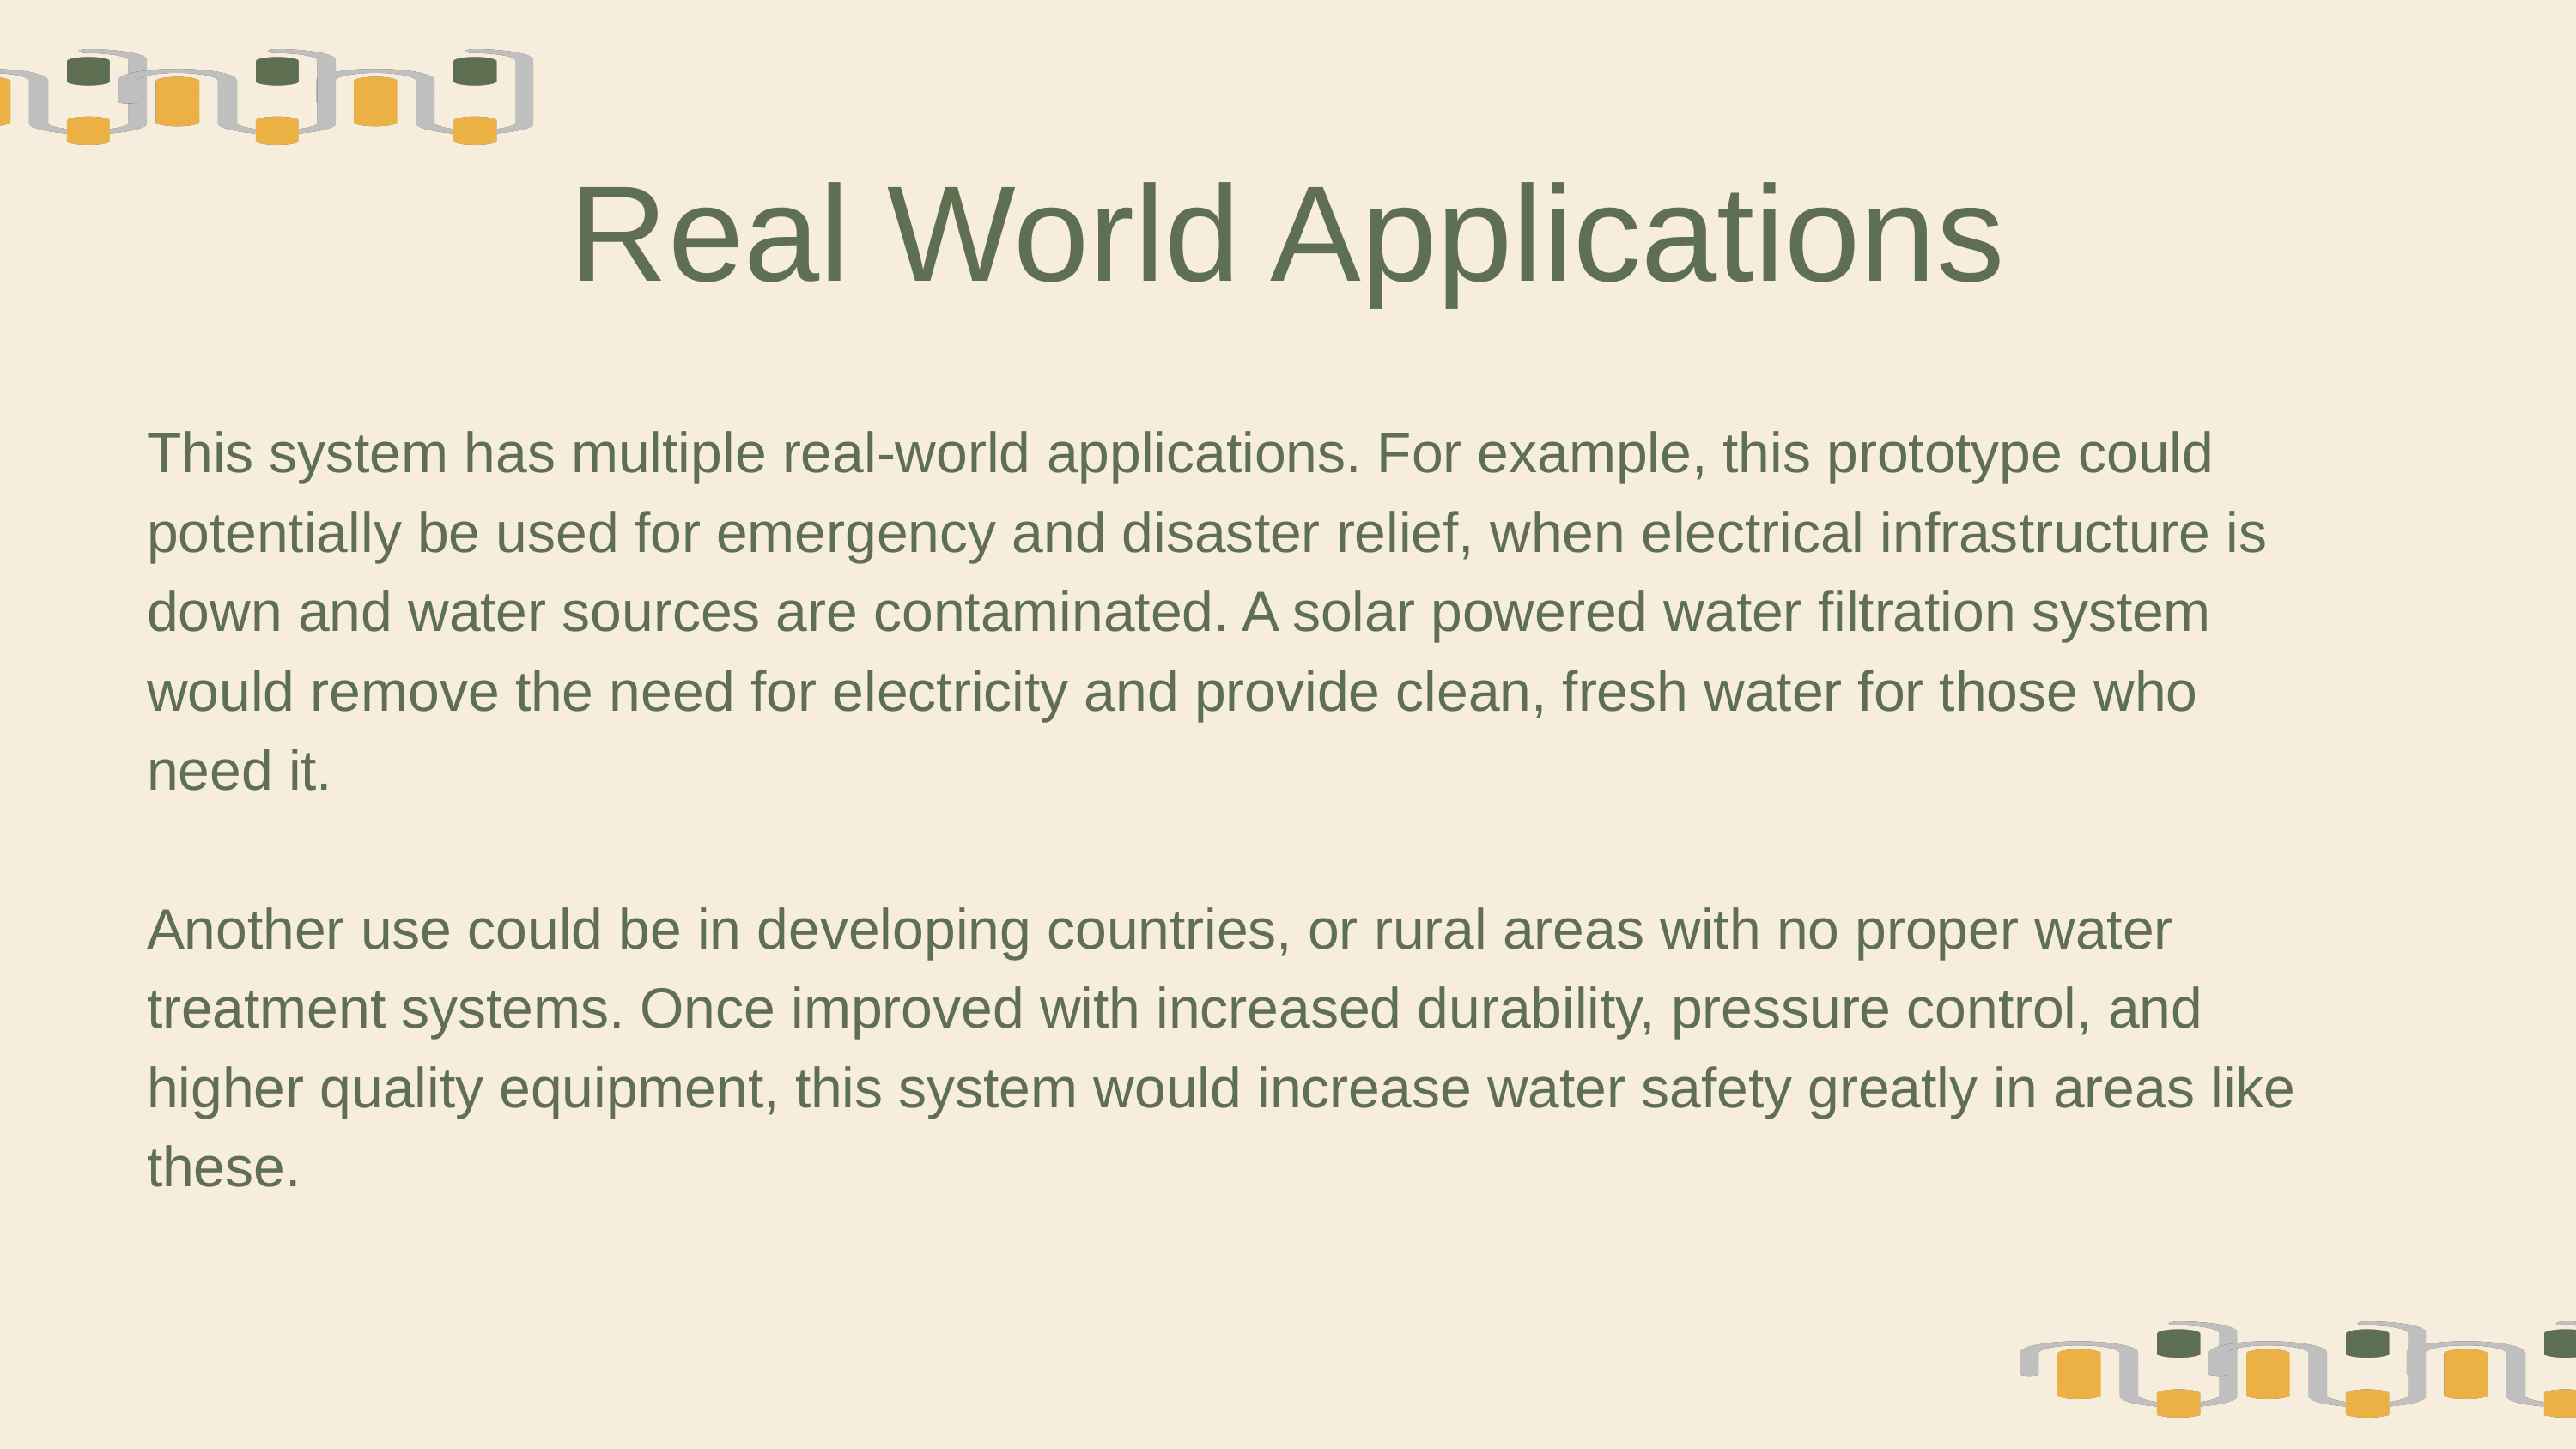

Real World Applications
This system has multiple real-world applications. For example, this prototype could potentially be used for emergency and disaster relief, when electrical infrastructure is down and water sources are contaminated. A solar powered water filtration system would remove the need for electricity and provide clean, fresh water for those who need it.

Another use could be in developing countries, or rural areas with no proper water treatment systems. Once improved with increased durability, pressure control, and higher quality equipment, this system would increase water safety greatly in areas like these.